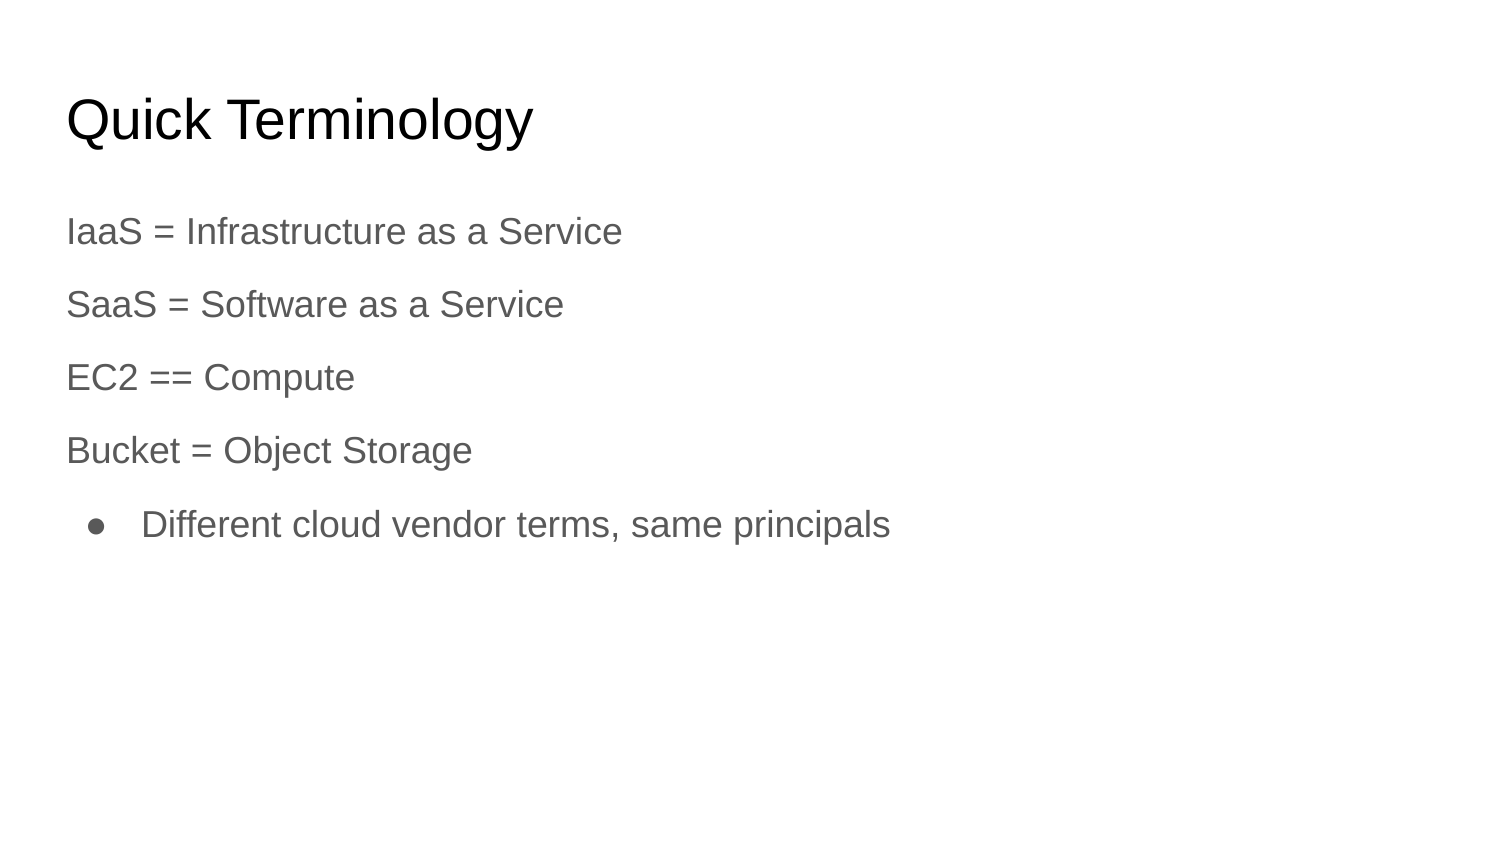

# Quick Terminology
IaaS = Infrastructure as a Service
SaaS = Software as a Service
EC2 == Compute
Bucket = Object Storage
Different cloud vendor terms, same principals